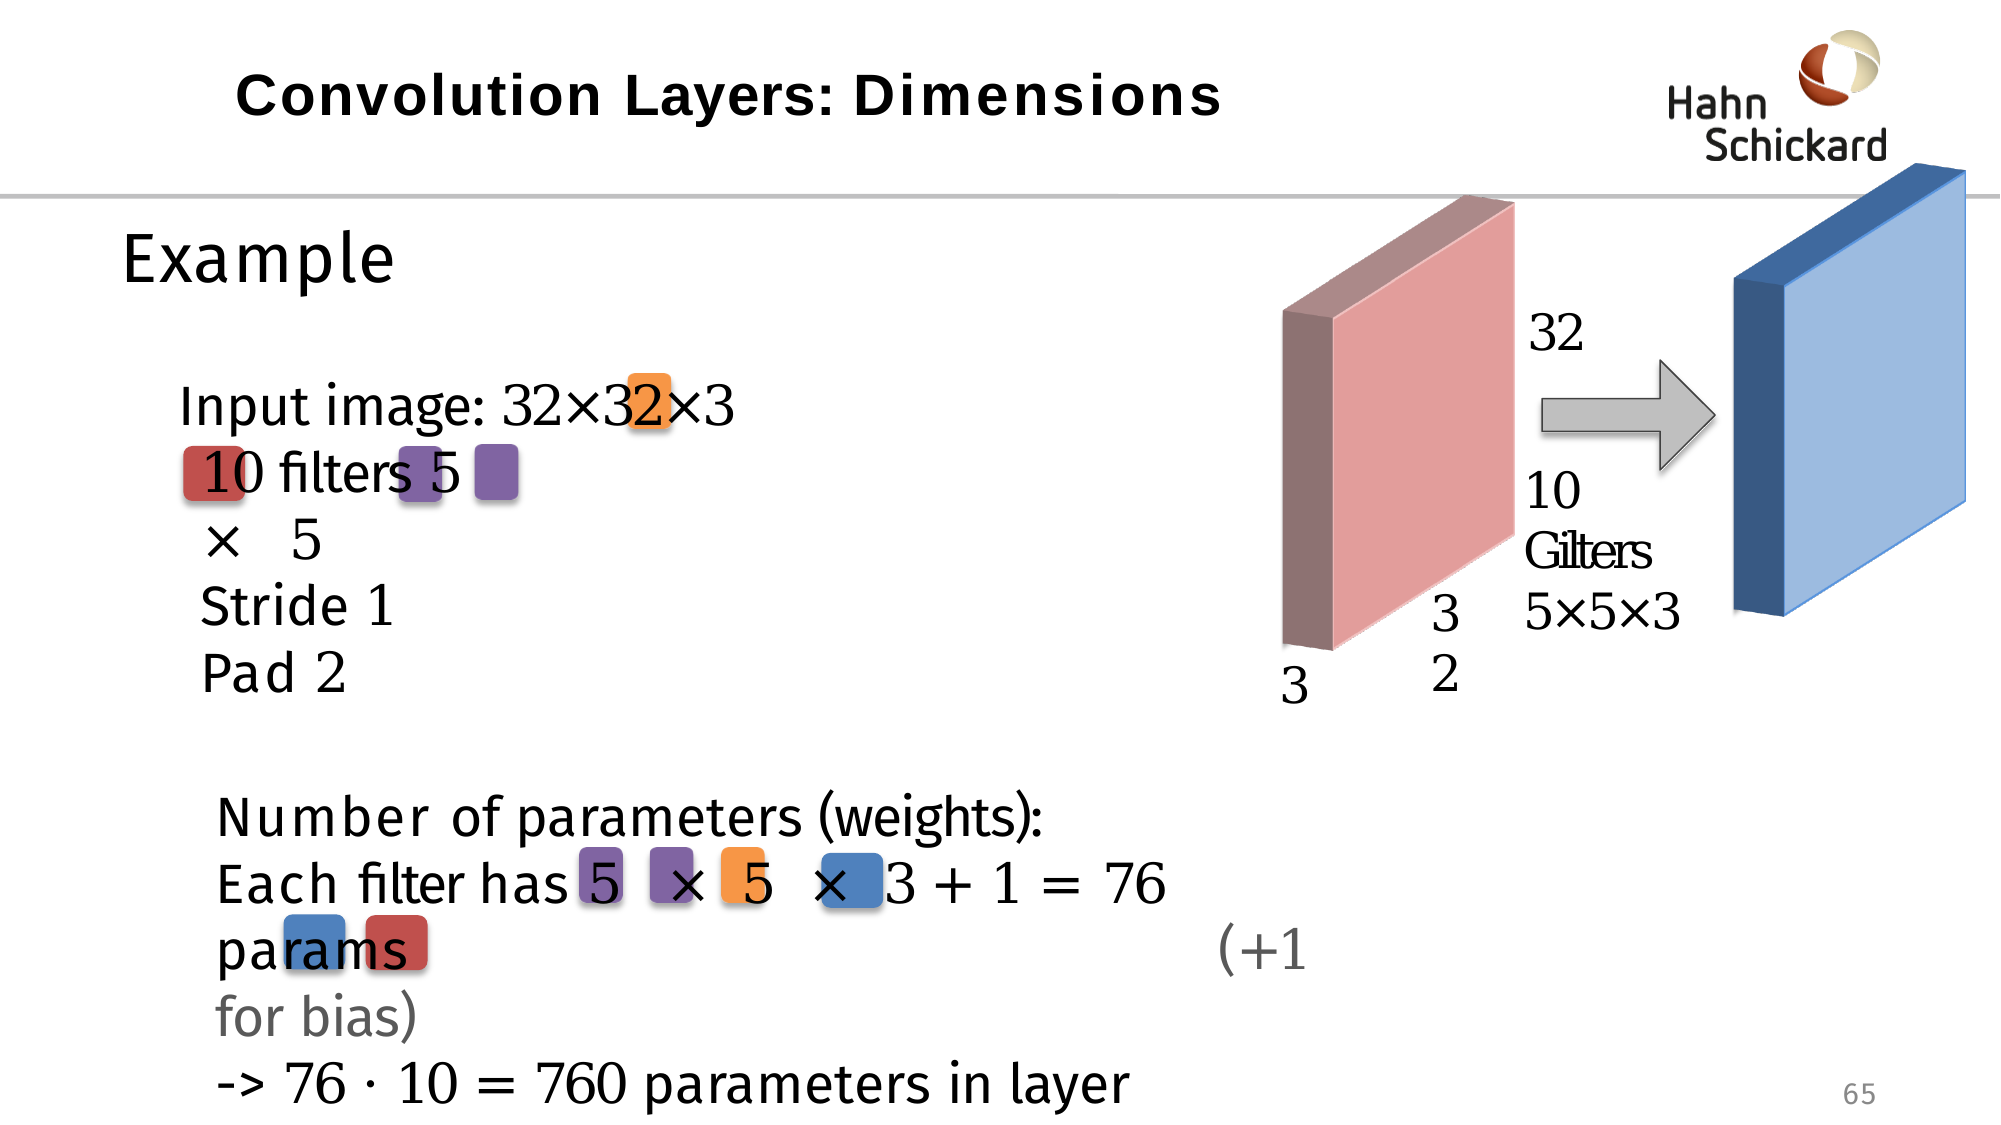

# Convolution Layers: Dimensions

Example
32
Input image: 32×32×3

10 filters 5  ×   5
Stride 1
Pad 2

10 Gilters
5×5×3
32
3

Number of parameters (weights):
Each filter has 5   ×  5  ×  3 + 1 = 76 params	(+1 for bias)
-> 76 ⋅ 10 = 760 parameters in layer

65